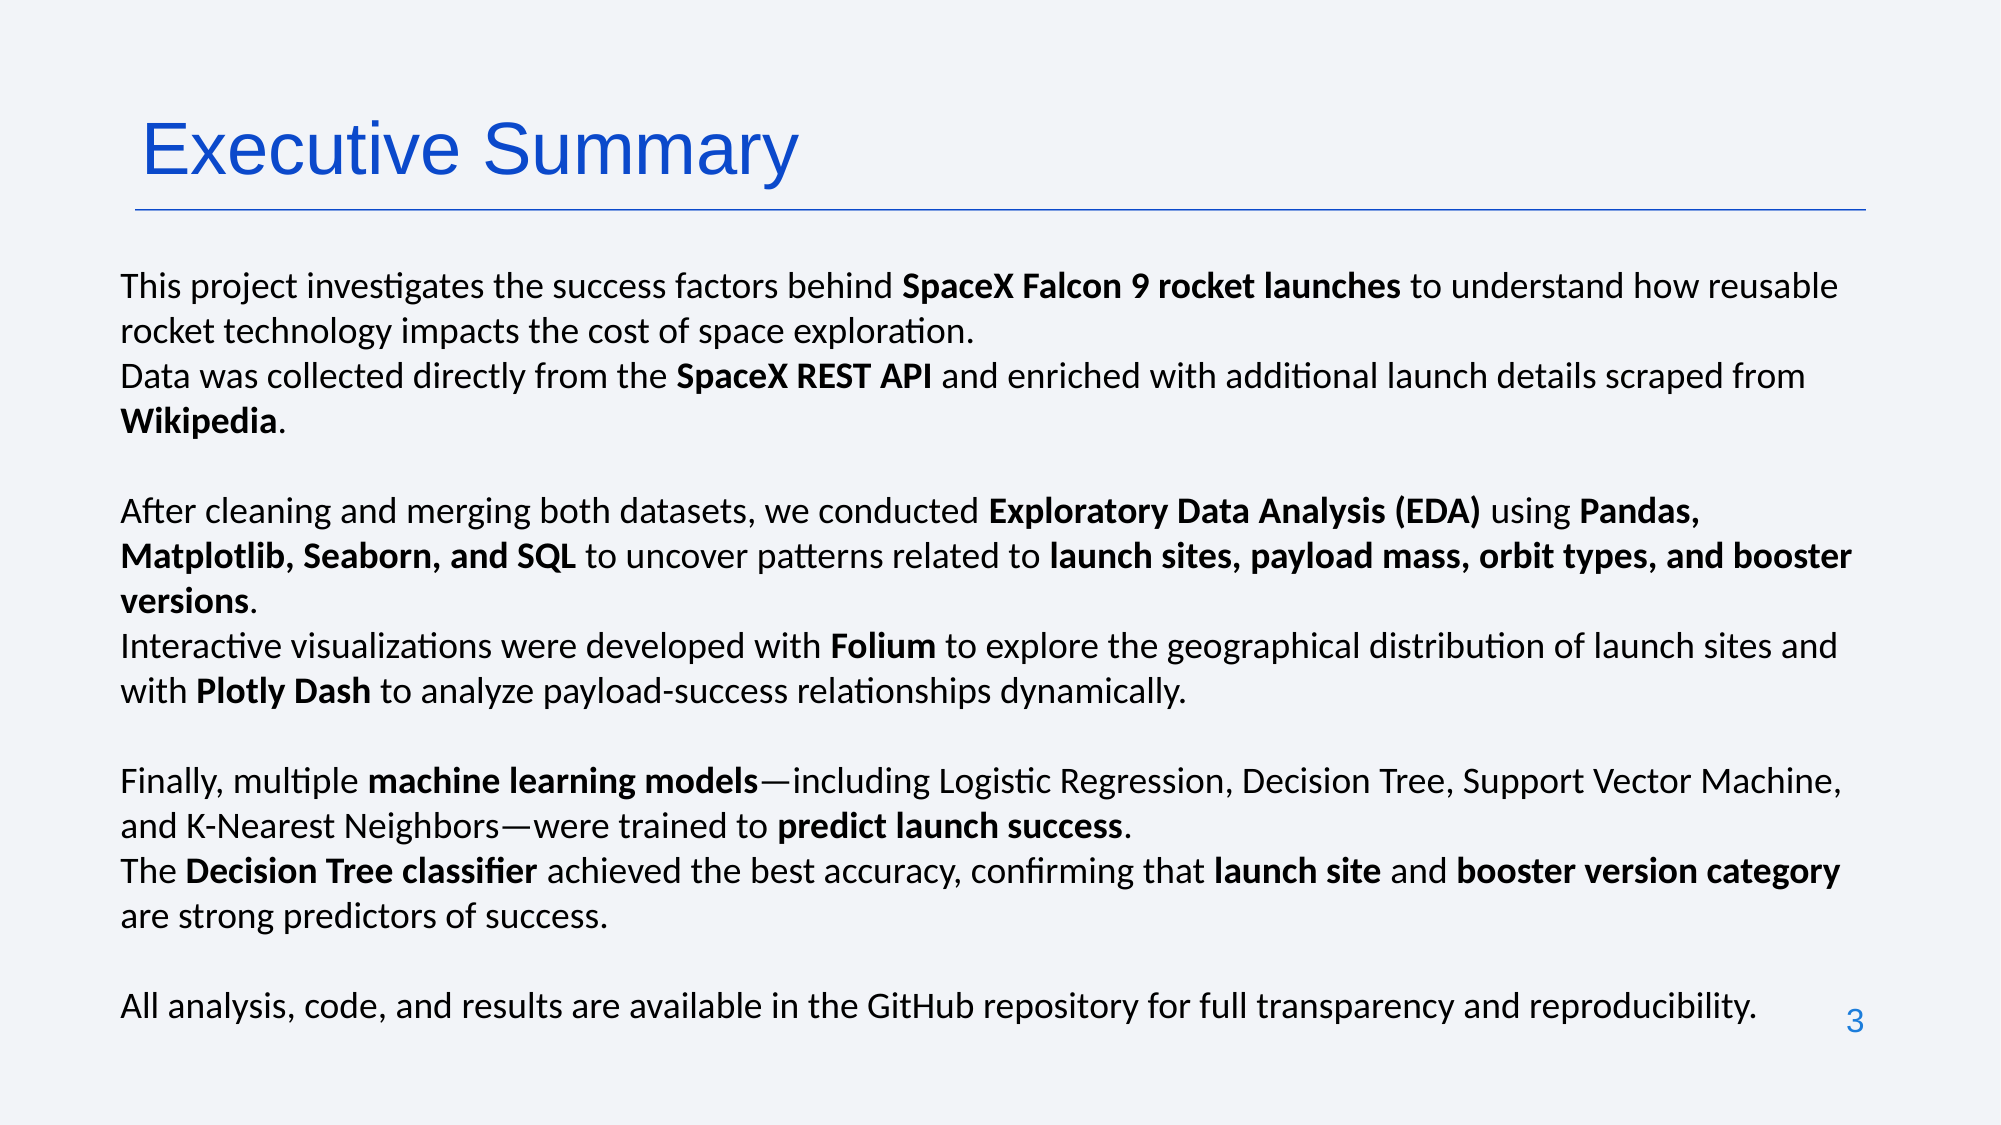

Executive Summary
This project investigates the success factors behind SpaceX Falcon 9 rocket launches to understand how reusable rocket technology impacts the cost of space exploration.
Data was collected directly from the SpaceX REST API and enriched with additional launch details scraped from Wikipedia.

After cleaning and merging both datasets, we conducted Exploratory Data Analysis (EDA) using Pandas, Matplotlib, Seaborn, and SQL to uncover patterns related to launch sites, payload mass, orbit types, and booster versions.
Interactive visualizations were developed with Folium to explore the geographical distribution of launch sites and with Plotly Dash to analyze payload-success relationships dynamically.

Finally, multiple machine learning models—including Logistic Regression, Decision Tree, Support Vector Machine, and K-Nearest Neighbors—were trained to predict launch success.
The Decision Tree classifier achieved the best accuracy, confirming that launch site and booster version category are strong predictors of success.

All analysis, code, and results are available in the GitHub repository for full transparency and reproducibility.

3